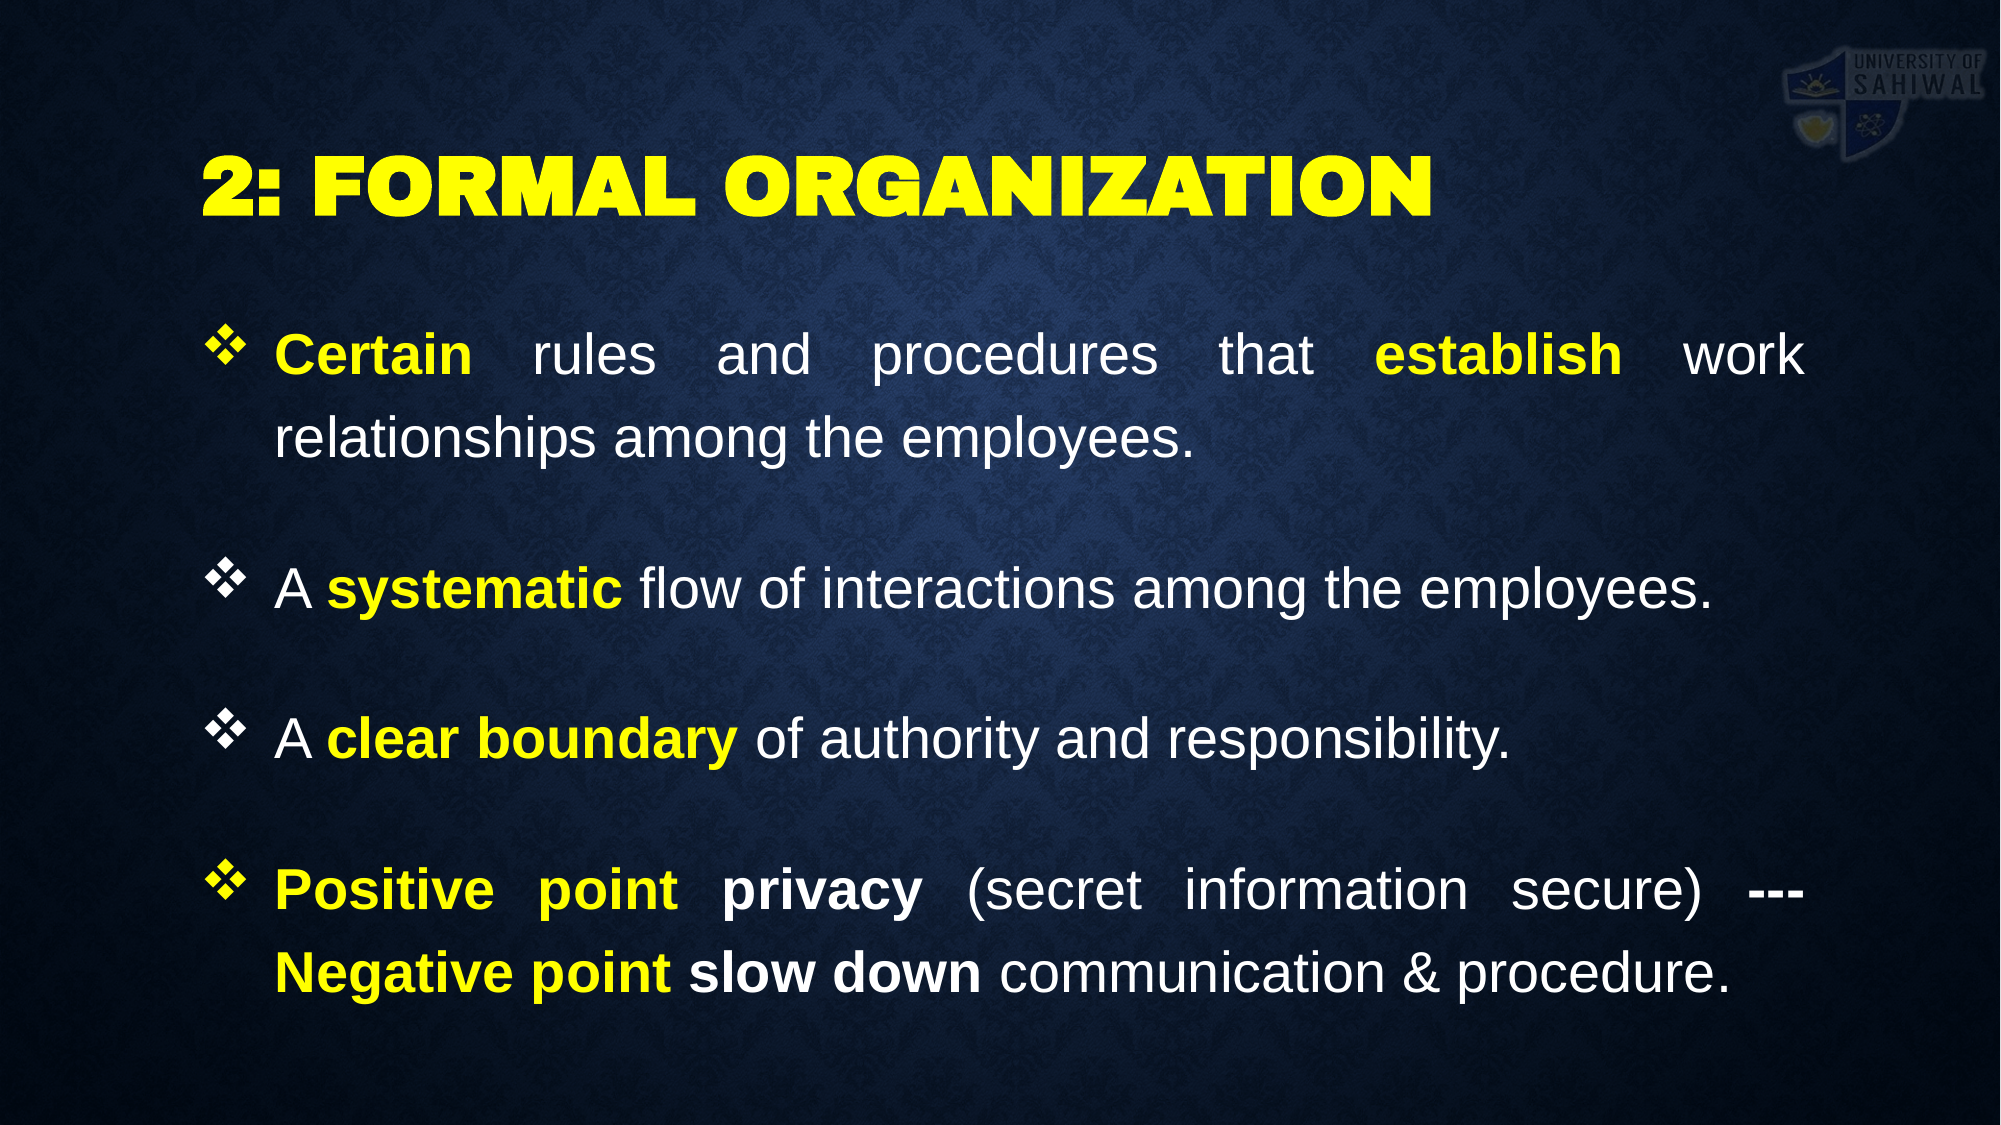

2: FORMAL ORGANIZATION

Certain rules and procedures that establish work relationships among the employees.

A systematic flow of interactions among the employees.

A clear boundary of authority and responsibility.

Positive point privacy (secret information secure) --- Negative point slow down communication & procedure.